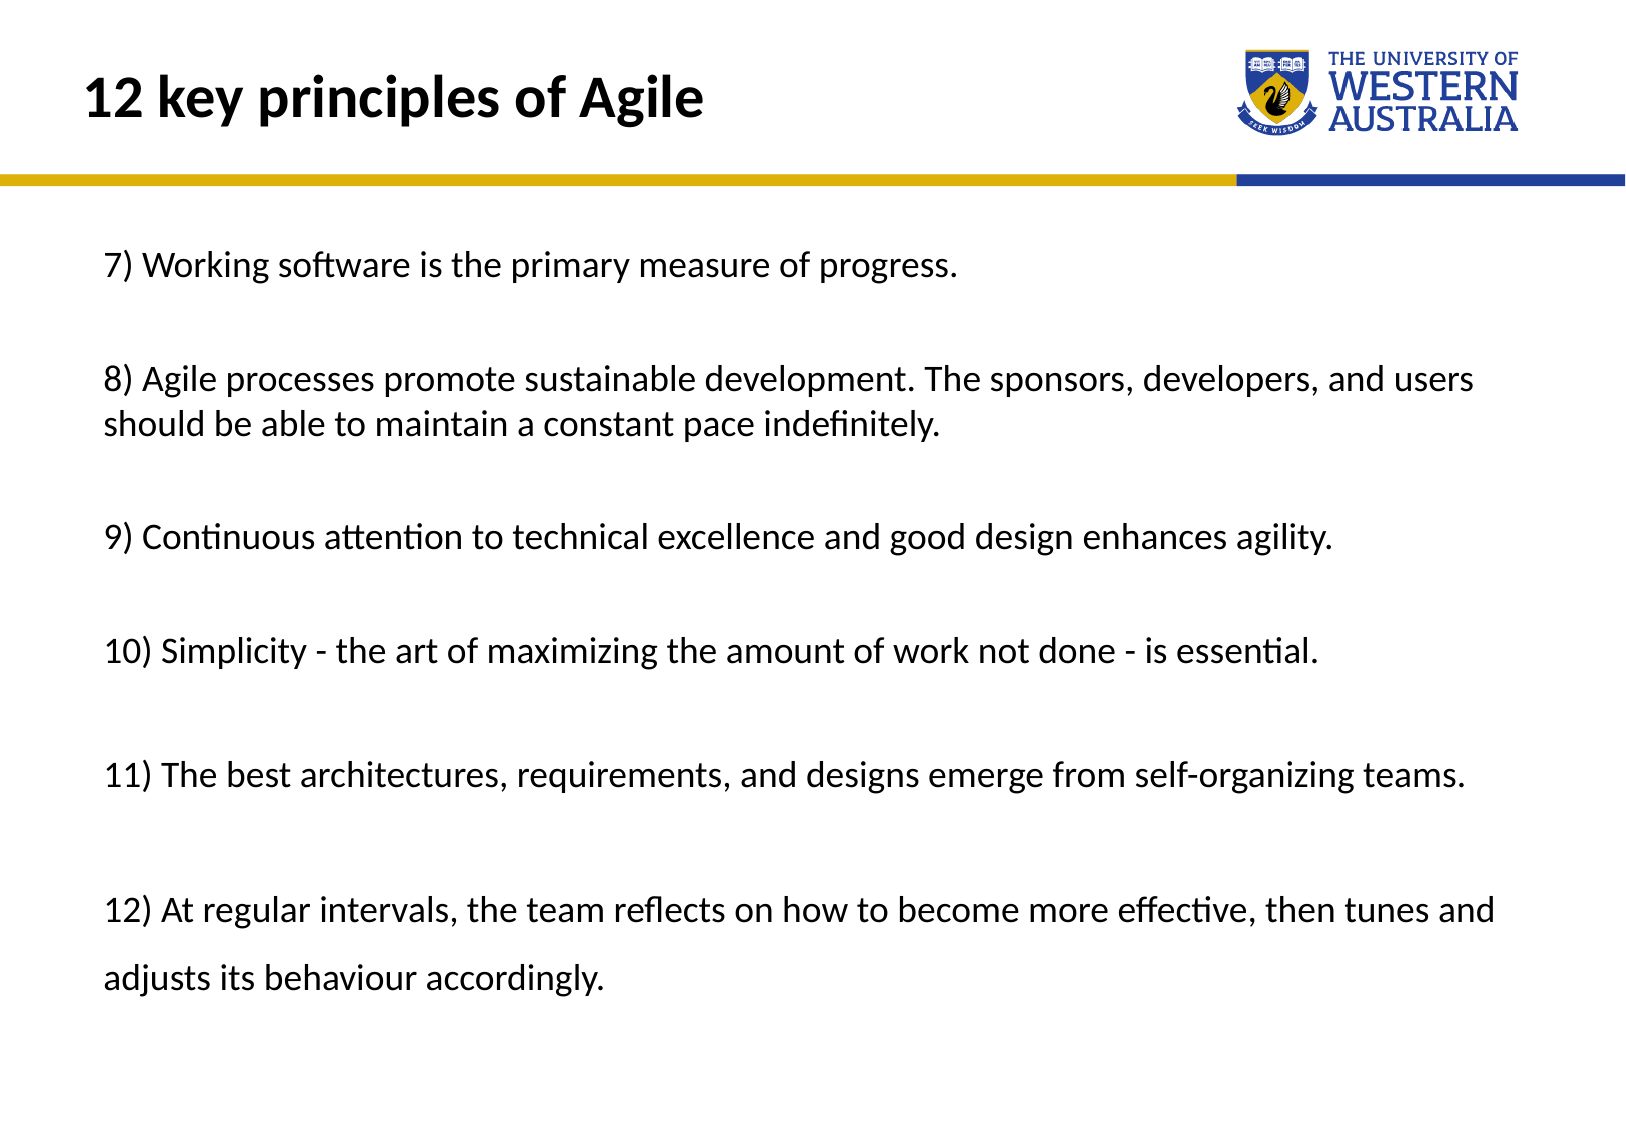

12 key principles of Agile
7) Working software is the primary measure of progress.

8) Agile processes promote sustainable development. The sponsors, developers, and users should be able to maintain a constant pace indefinitely.

9) Continuous attention to technical excellence and good design enhances agility.

10) Simplicity - the art of maximizing the amount of work not done - is essential.

11) The best architectures, requirements, and designs emerge from self-organizing teams.

12) At regular intervals, the team reflects on how to become more effective, then tunes and adjusts its behaviour accordingly.